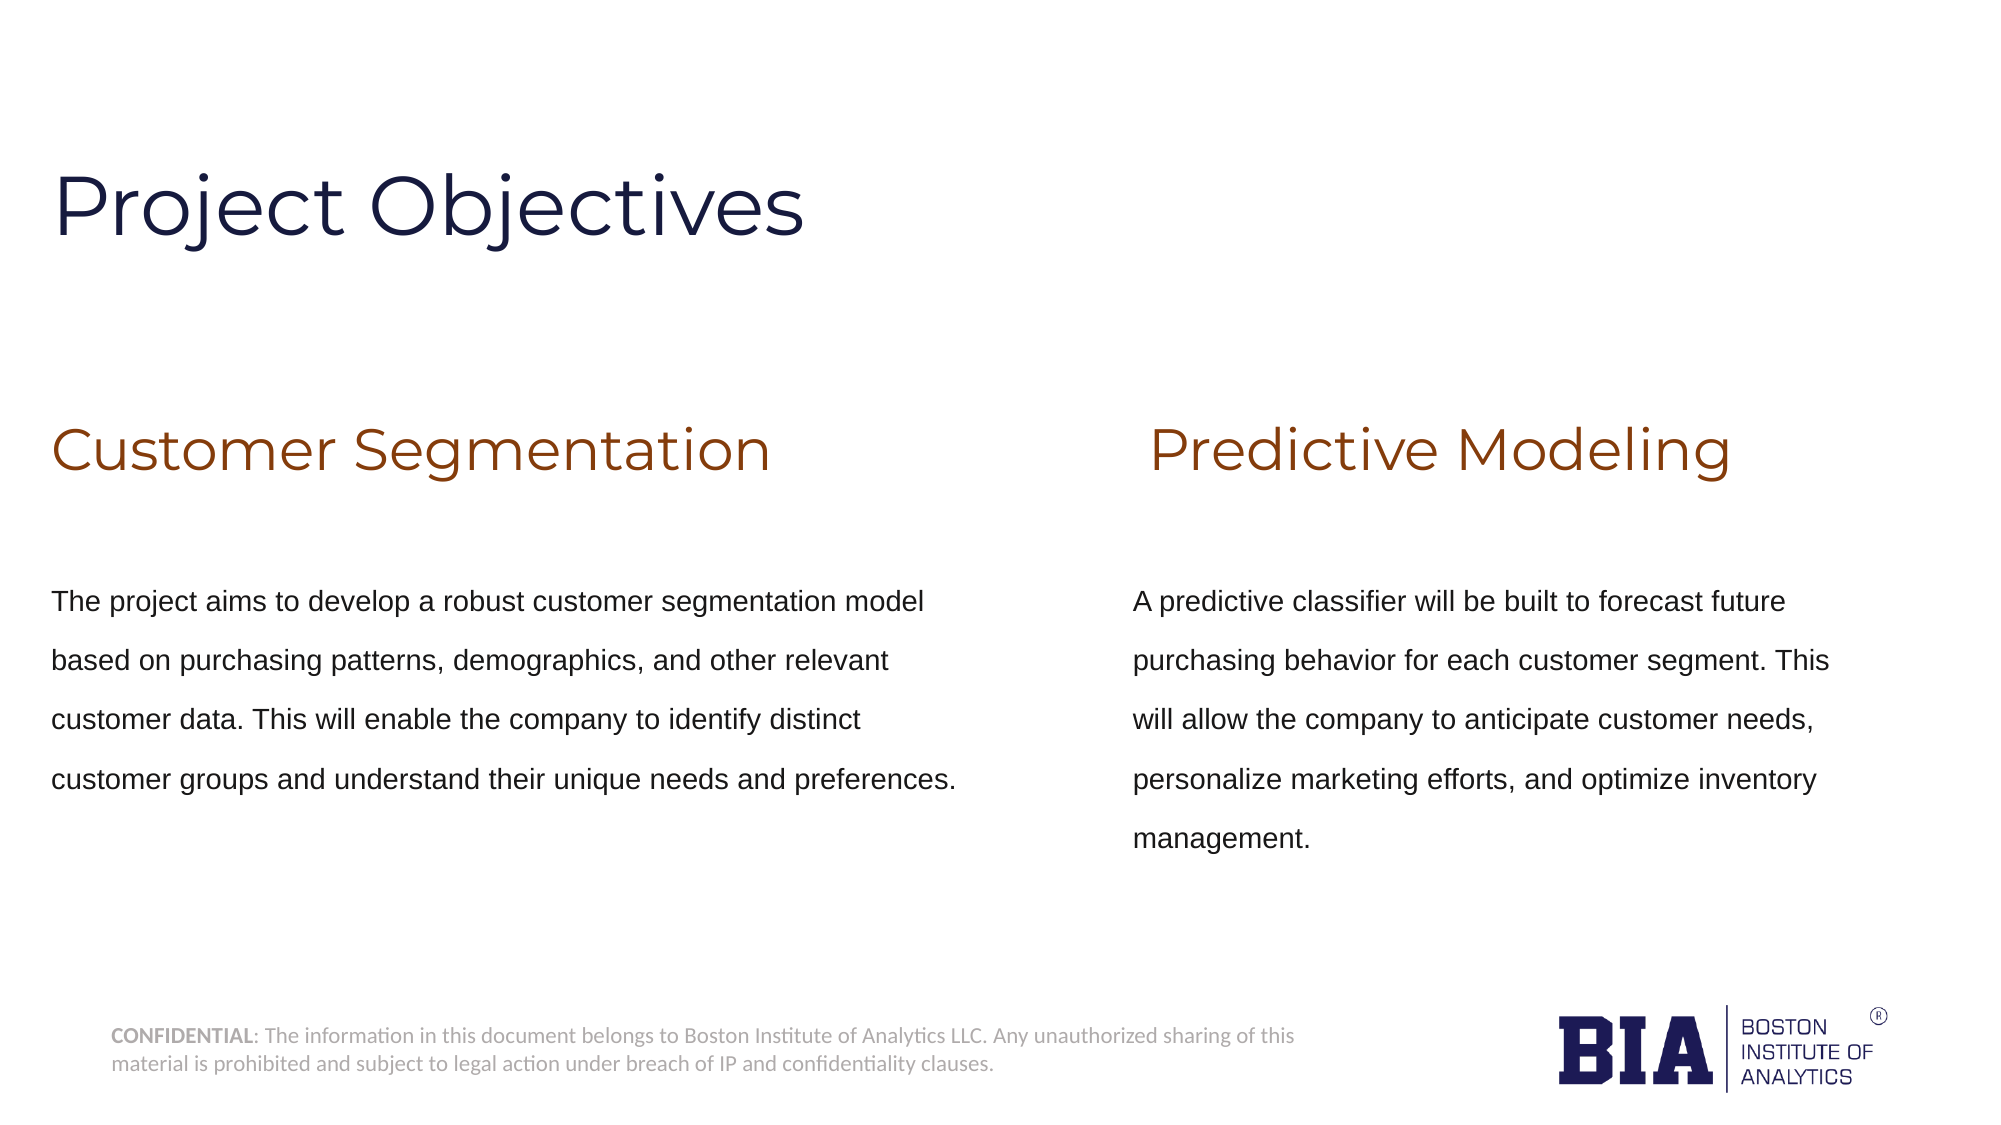

Project Objectives
Customer Segmentation
Predictive Modeling
The project aims to develop a robust customer segmentation model based on purchasing patterns, demographics, and other relevant customer data. This will enable the company to identify distinct customer groups and understand their unique needs and preferences.
A predictive classifier will be built to forecast future purchasing behavior for each customer segment. This will allow the company to anticipate customer needs, personalize marketing efforts, and optimize inventory management.